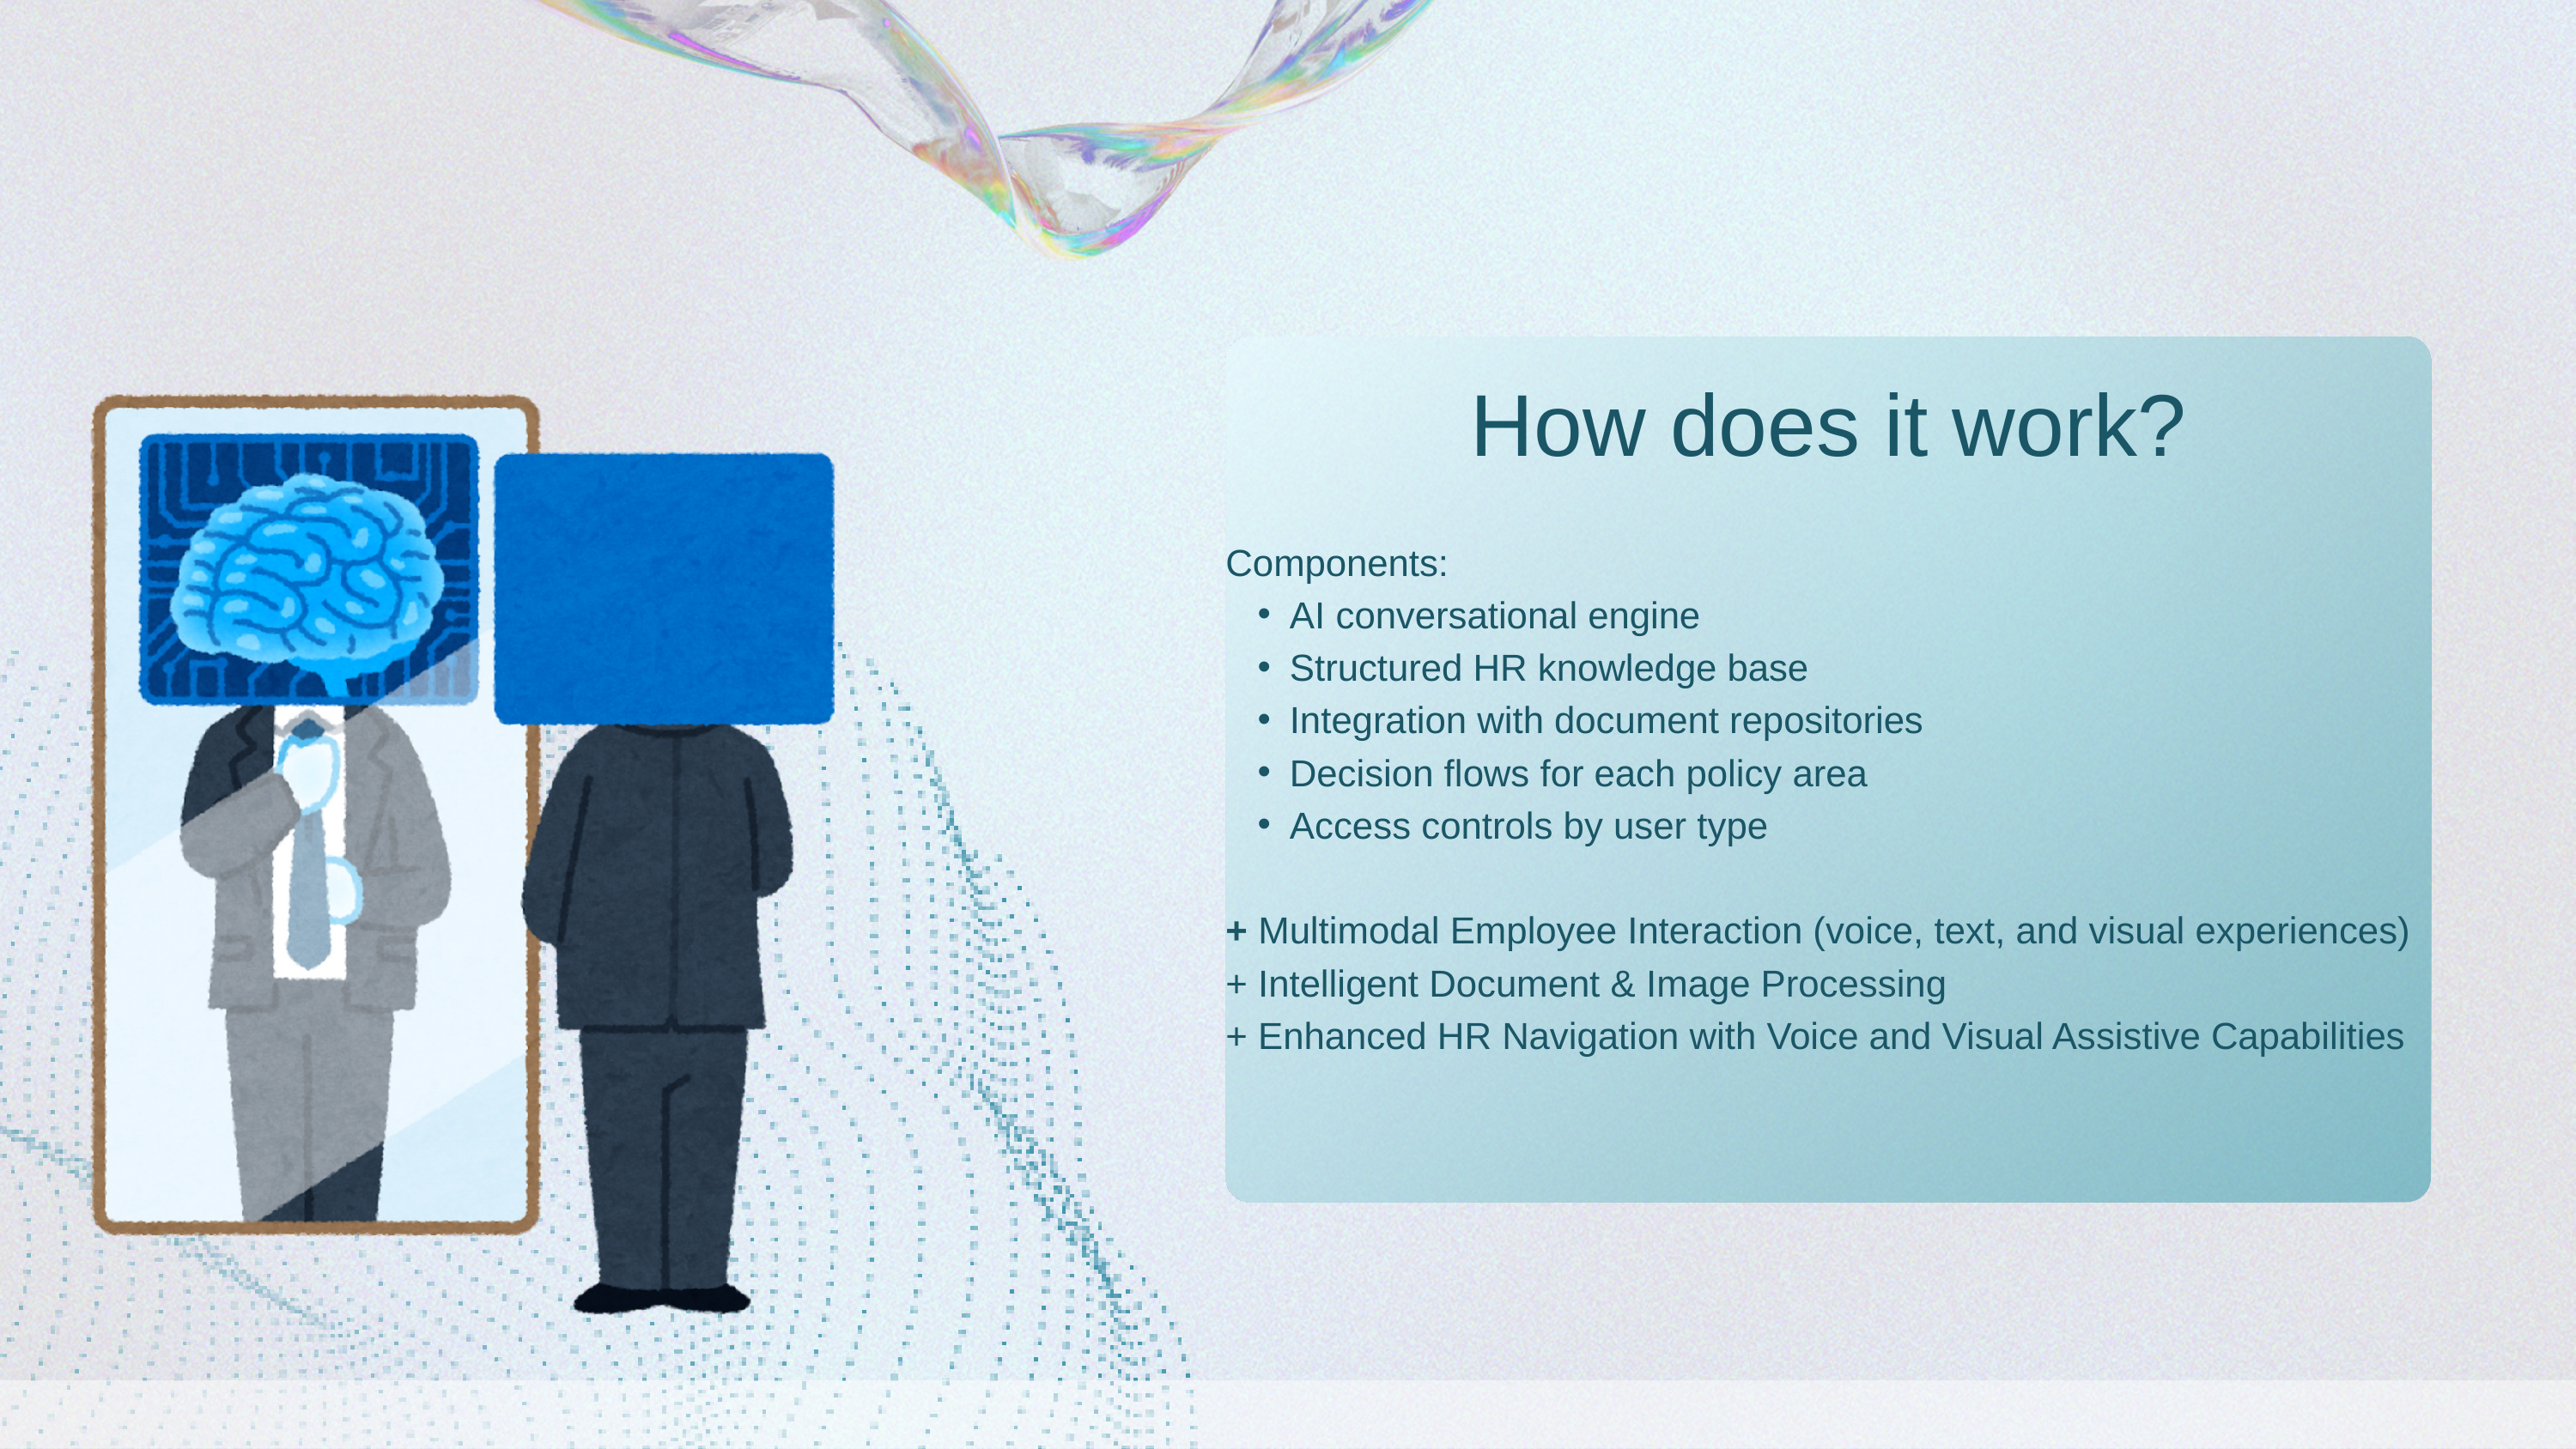

How does it work?

Components:
AI conversational engine
Structured HR knowledge base
Integration with document repositories
Decision flows for each policy area
Access controls by user type

+ Multimodal Employee Interaction (voice, text, and visual experiences)
+ Intelligent Document & Image Processing
+ Enhanced HR Navigation with Voice and Visual Assistive Capabilities